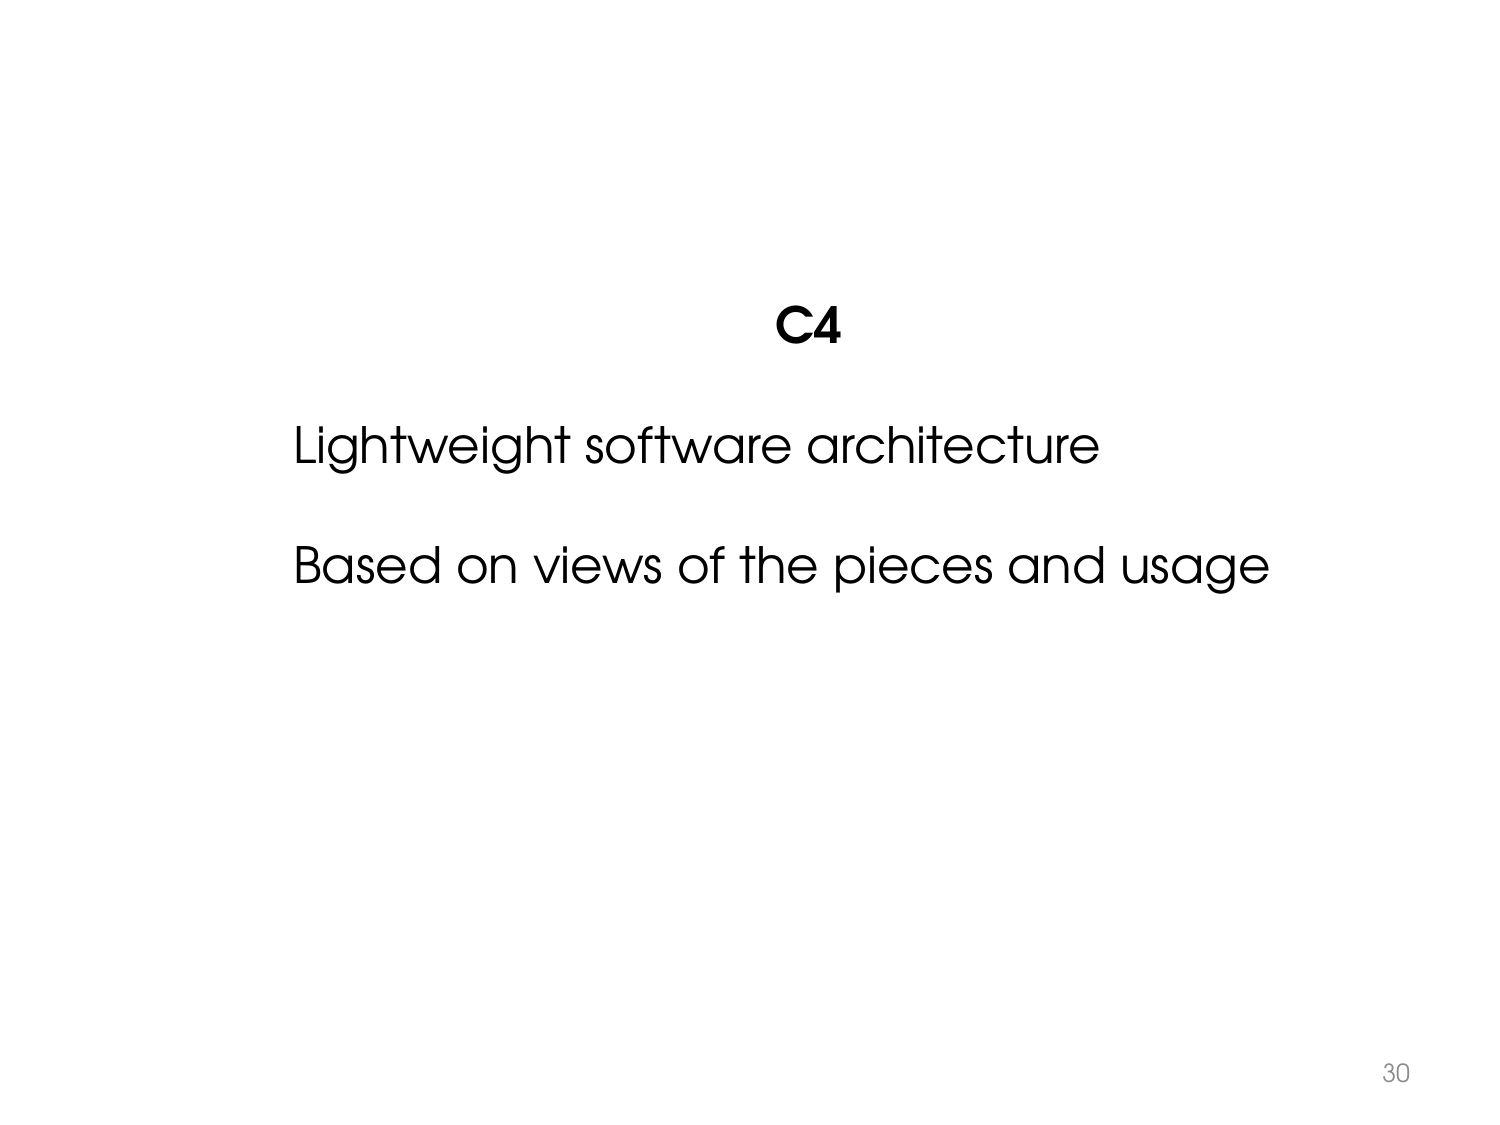

C4

Lightweight software architecture

Based on views of the pieces and usage
30